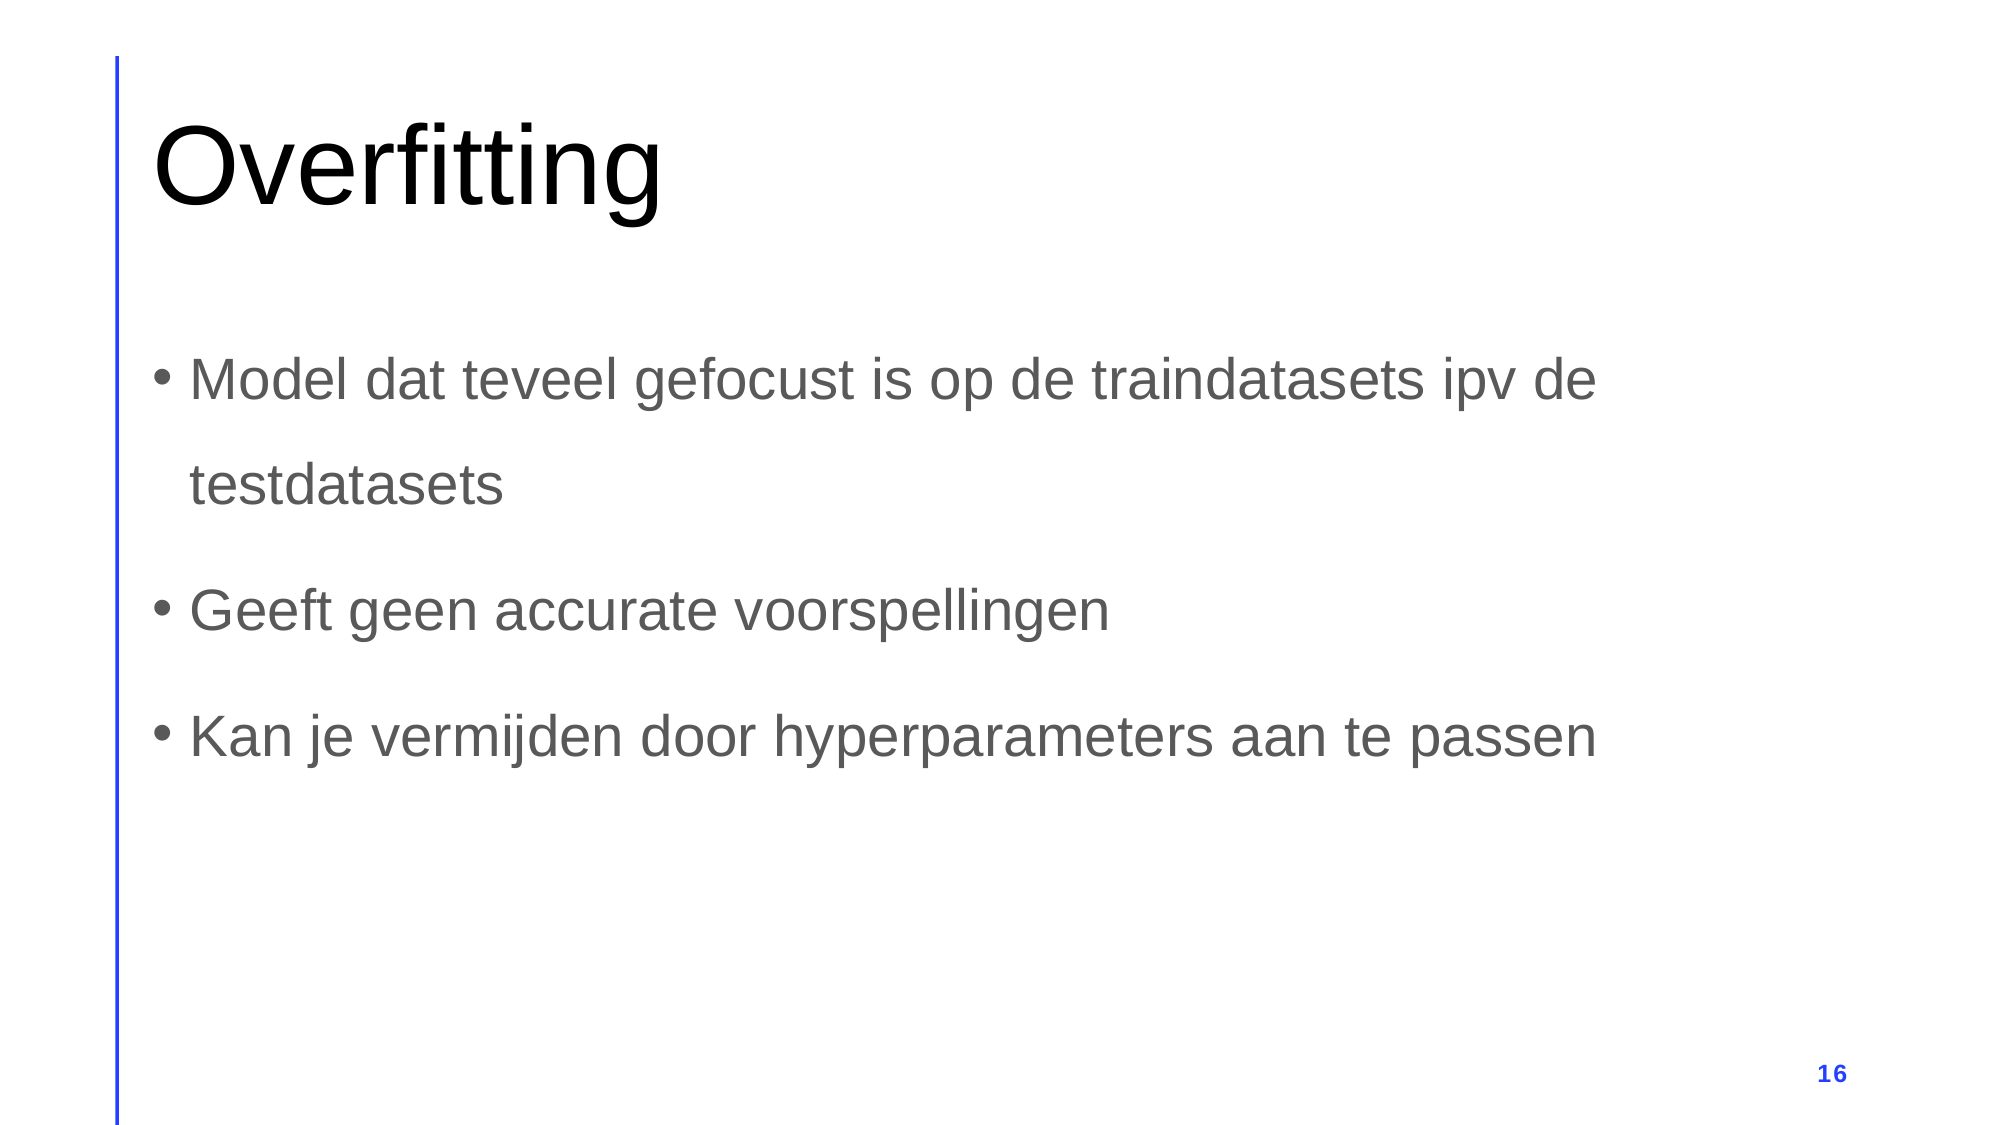

# Overfitting
Model dat teveel gefocust is op de traindatasets ipv de testdatasets
Geeft geen accurate voorspellingen
Kan je vermijden door hyperparameters aan te passen
16